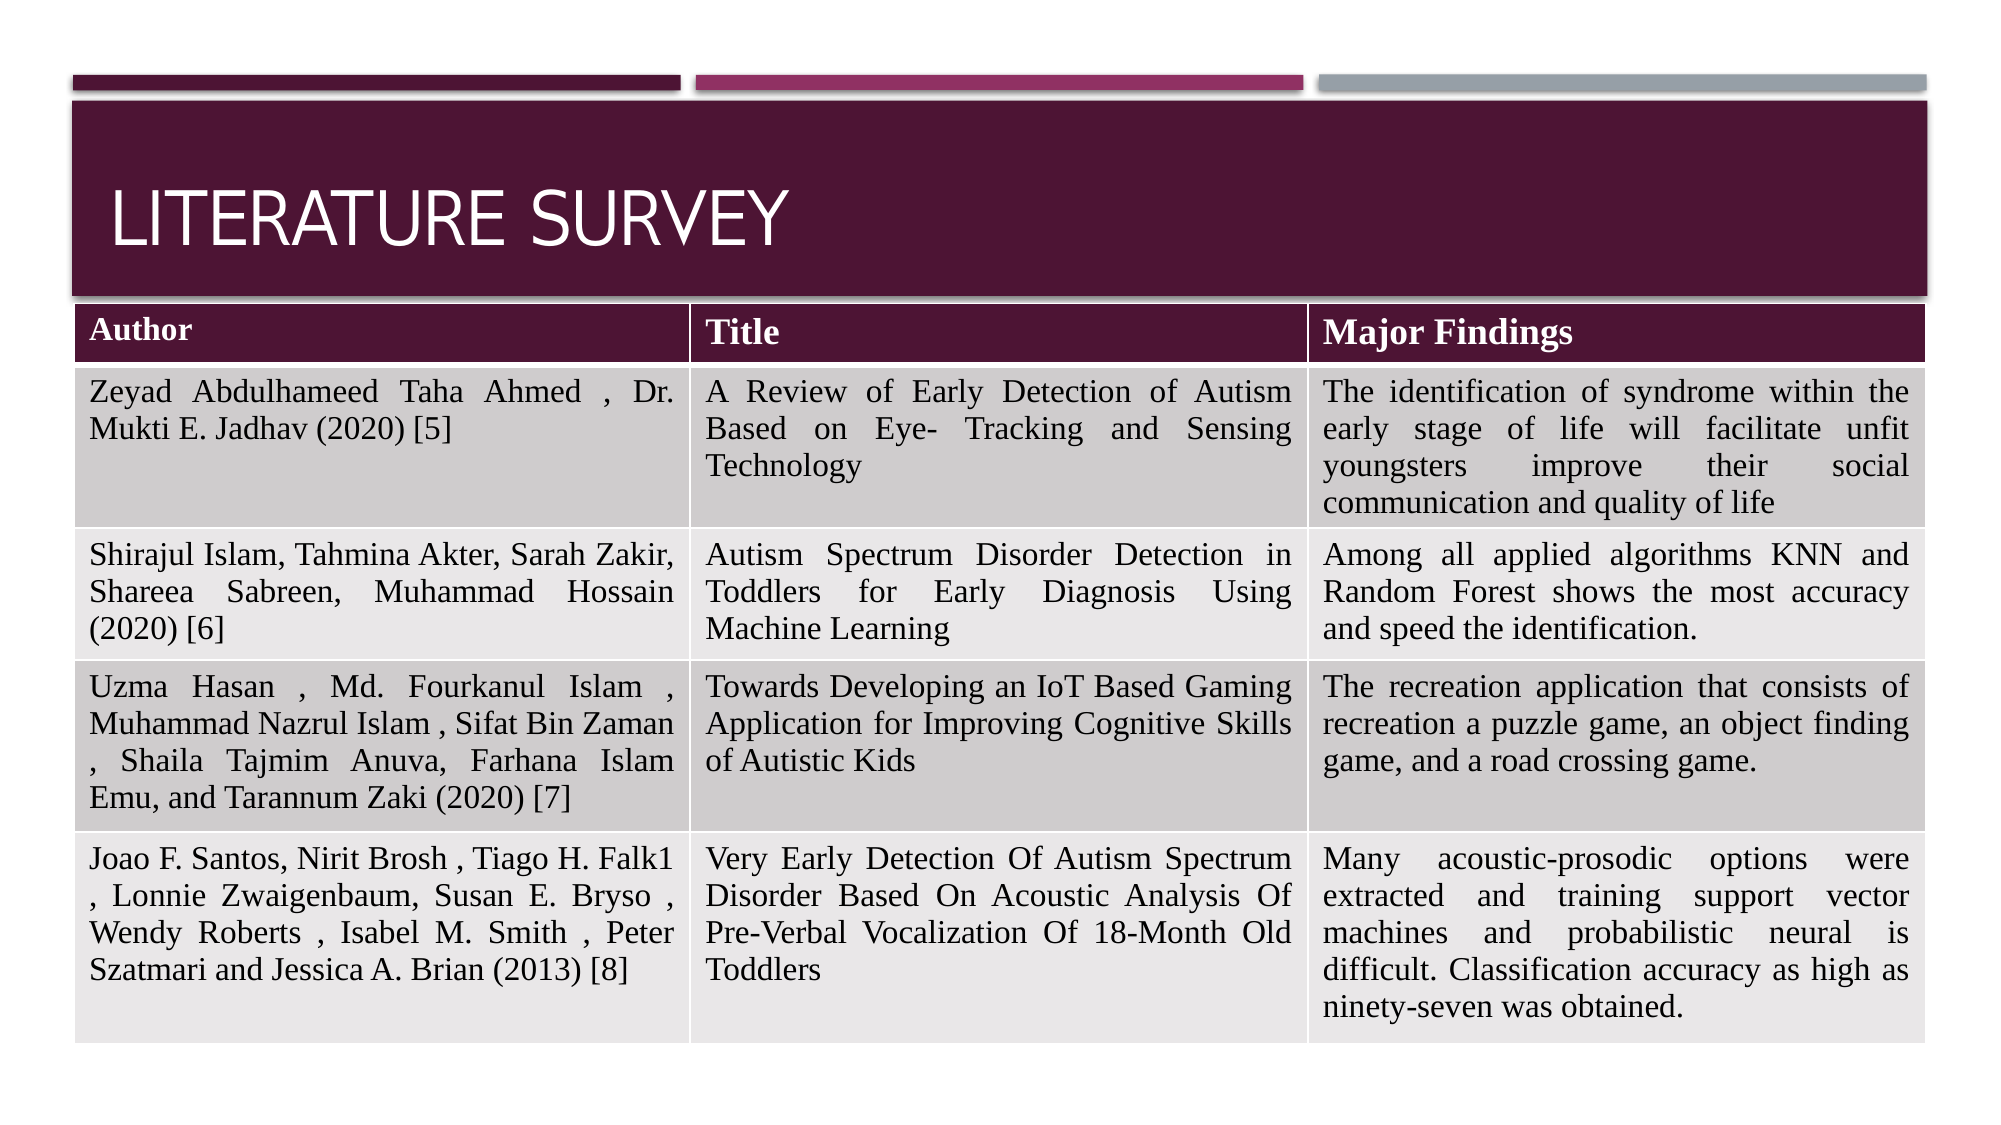

# LITERATURE SURVEY
| Author | Title | Major Findings |
| --- | --- | --- |
| Zeyad Abdulhameed Taha Ahmed , Dr. Mukti E. Jadhav (2020) [5] | A Review of Early Detection of Autism Based on Eye- Tracking and Sensing Technology | The identification of syndrome within the early stage of life will facilitate unfit youngsters improve their social communication and quality of life |
| Shirajul Islam, Tahmina Akter, Sarah Zakir, Shareea Sabreen, Muhammad Hossain (2020) [6] | Autism Spectrum Disorder Detection in Toddlers for Early Diagnosis Using Machine Learning | Among all applied algorithms KNN and Random Forest shows the most accuracy and speed the identification. |
| Uzma Hasan , Md. Fourkanul Islam , Muhammad Nazrul Islam , Sifat Bin Zaman , Shaila Tajmim Anuva, Farhana Islam Emu, and Tarannum Zaki (2020) [7] | Towards Developing an IoT Based Gaming Application for Improving Cognitive Skills of Autistic Kids | The recreation application that consists of recreation a puzzle game, an object finding game, and a road crossing game. |
| Joao F. Santos, Nirit Brosh , Tiago H. Falk1 , Lonnie Zwaigenbaum, Susan E. Bryso , Wendy Roberts , Isabel M. Smith , Peter Szatmari and Jessica A. Brian (2013) [8] | Very Early Detection Of Autism Spectrum Disorder Based On Acoustic Analysis Of Pre-Verbal Vocalization Of 18-Month Old Toddlers | Many acoustic-prosodic options were extracted and training support vector machines and probabilistic neural is difficult. Classification accuracy as high as ninety-seven was obtained. |